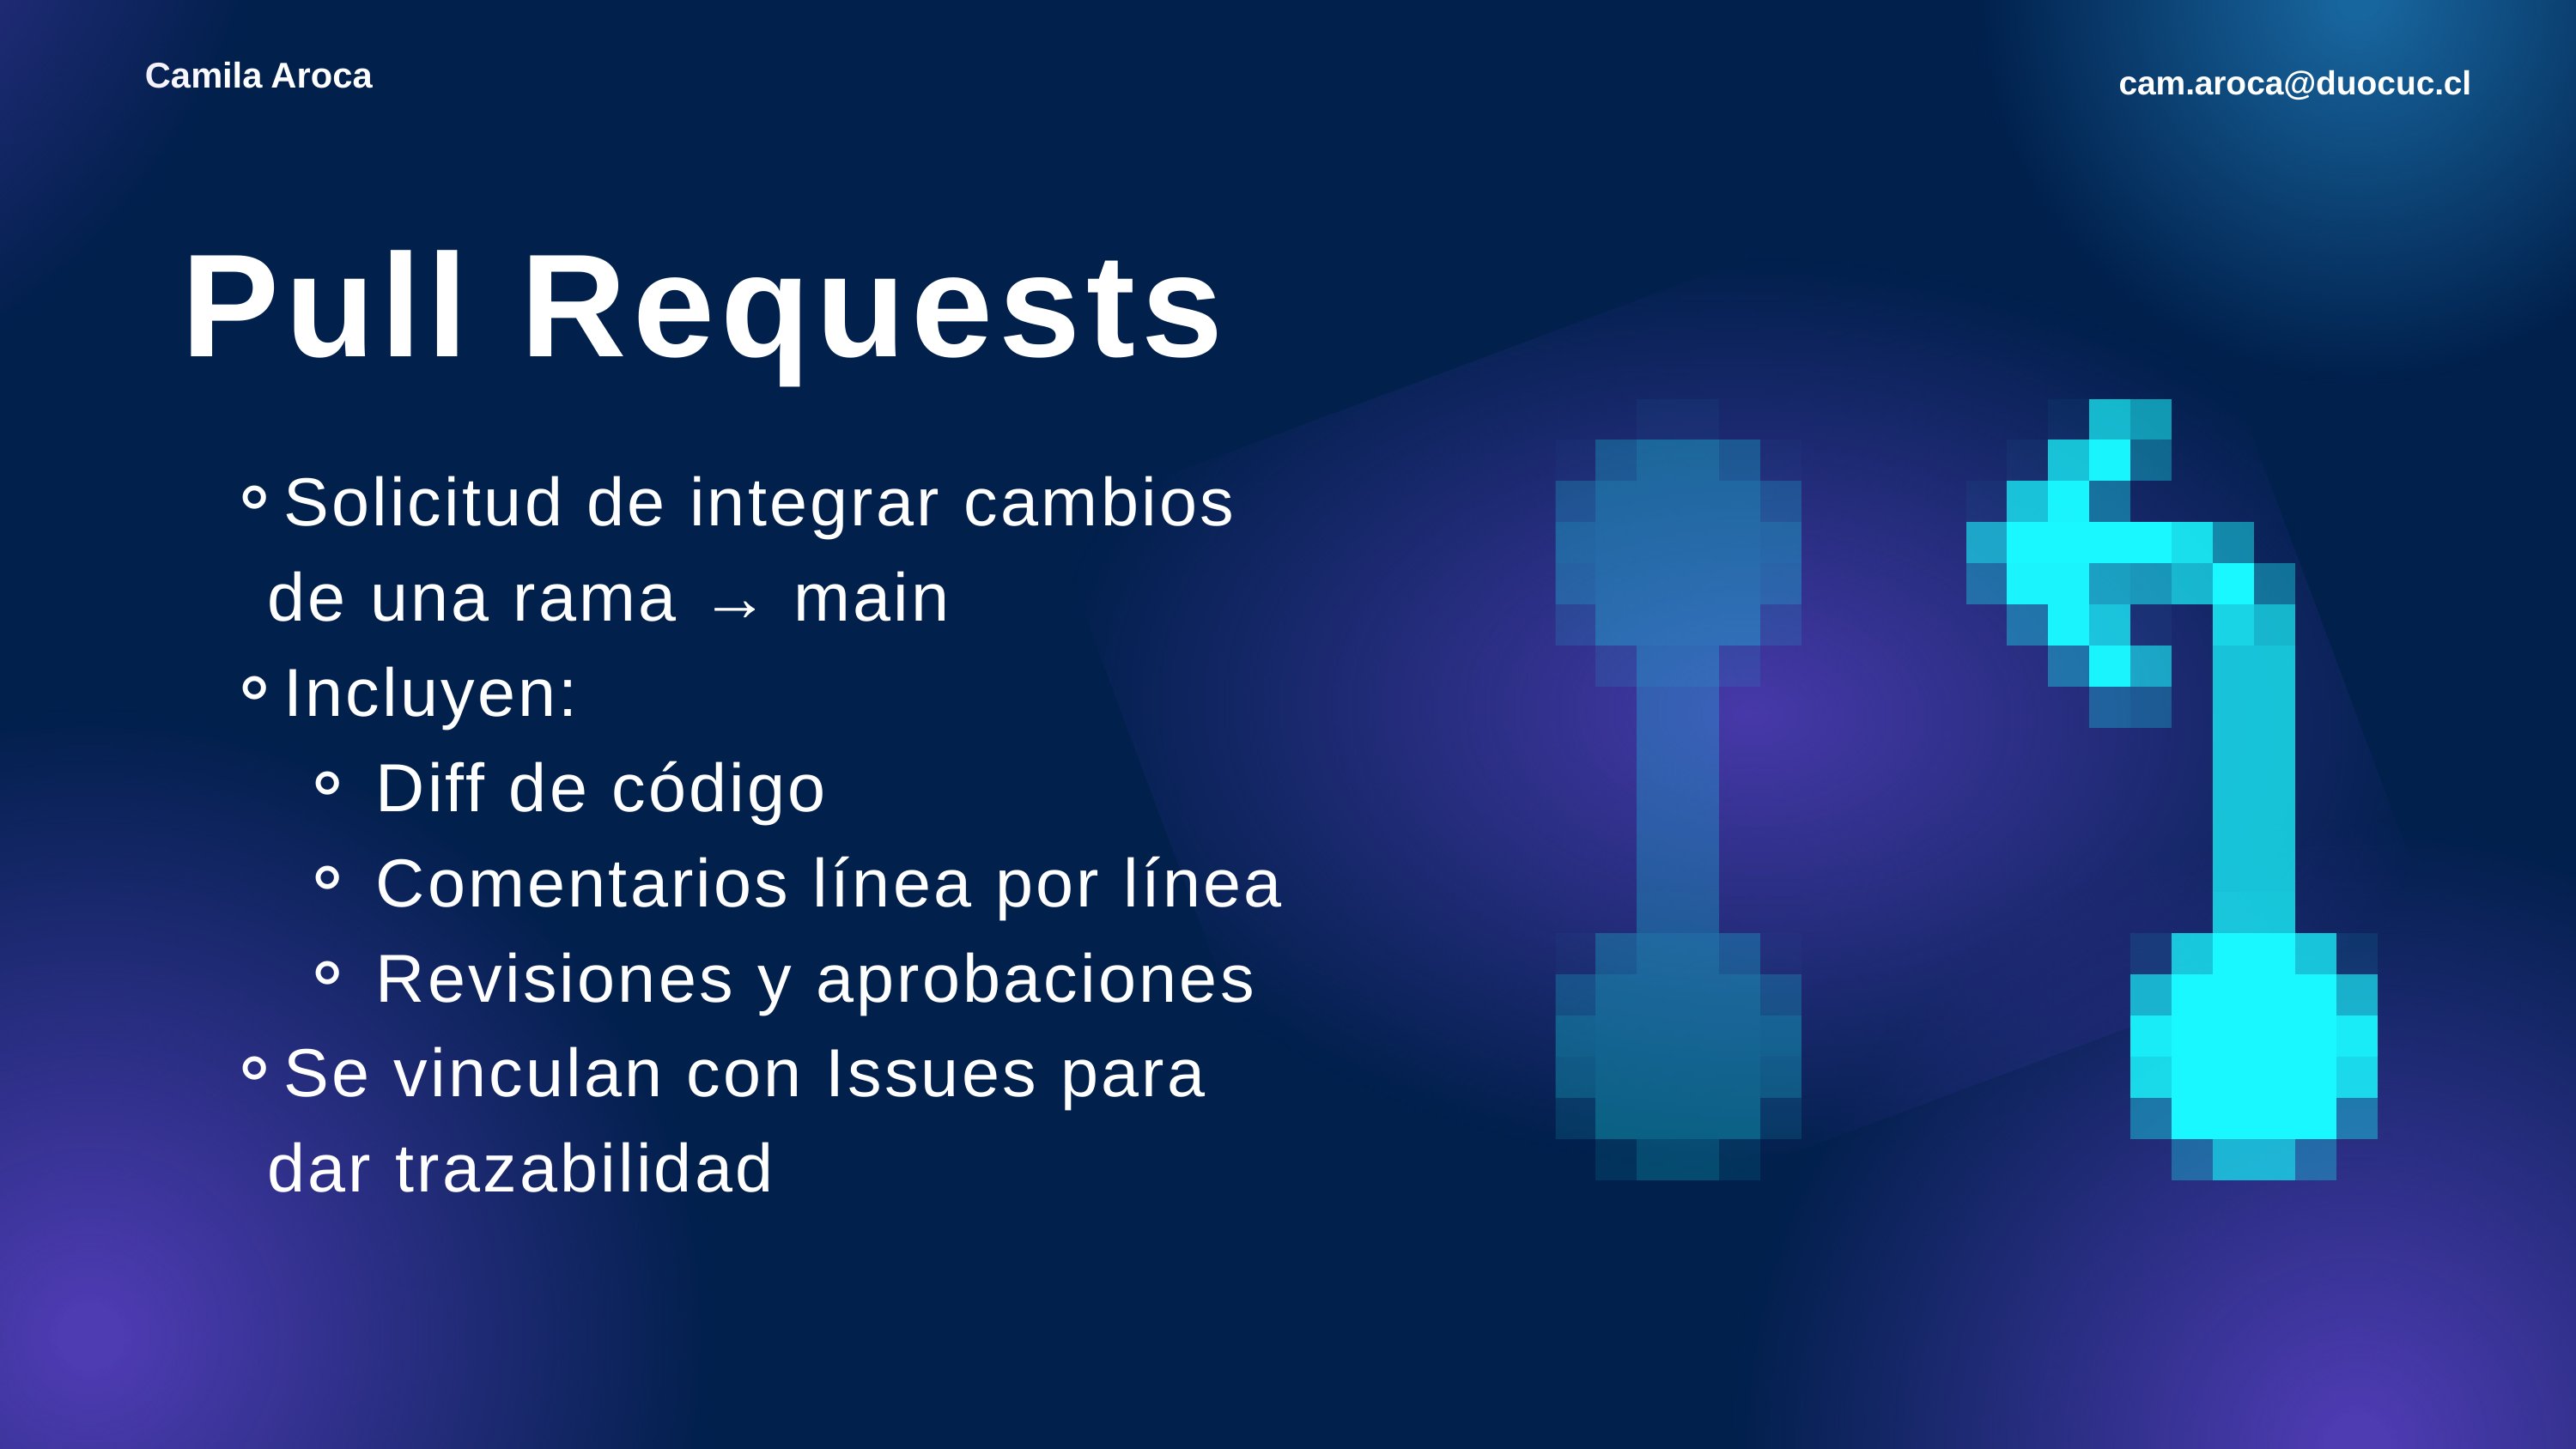

Camila Aroca
cam.aroca@duocuc.cl
Pull Requests

Solicitud de integrar cambios de una rama → main
Incluyen:
Diff de código
Comentarios línea por línea
Revisiones y aprobaciones
Se vinculan con Issues para dar trazabilidad